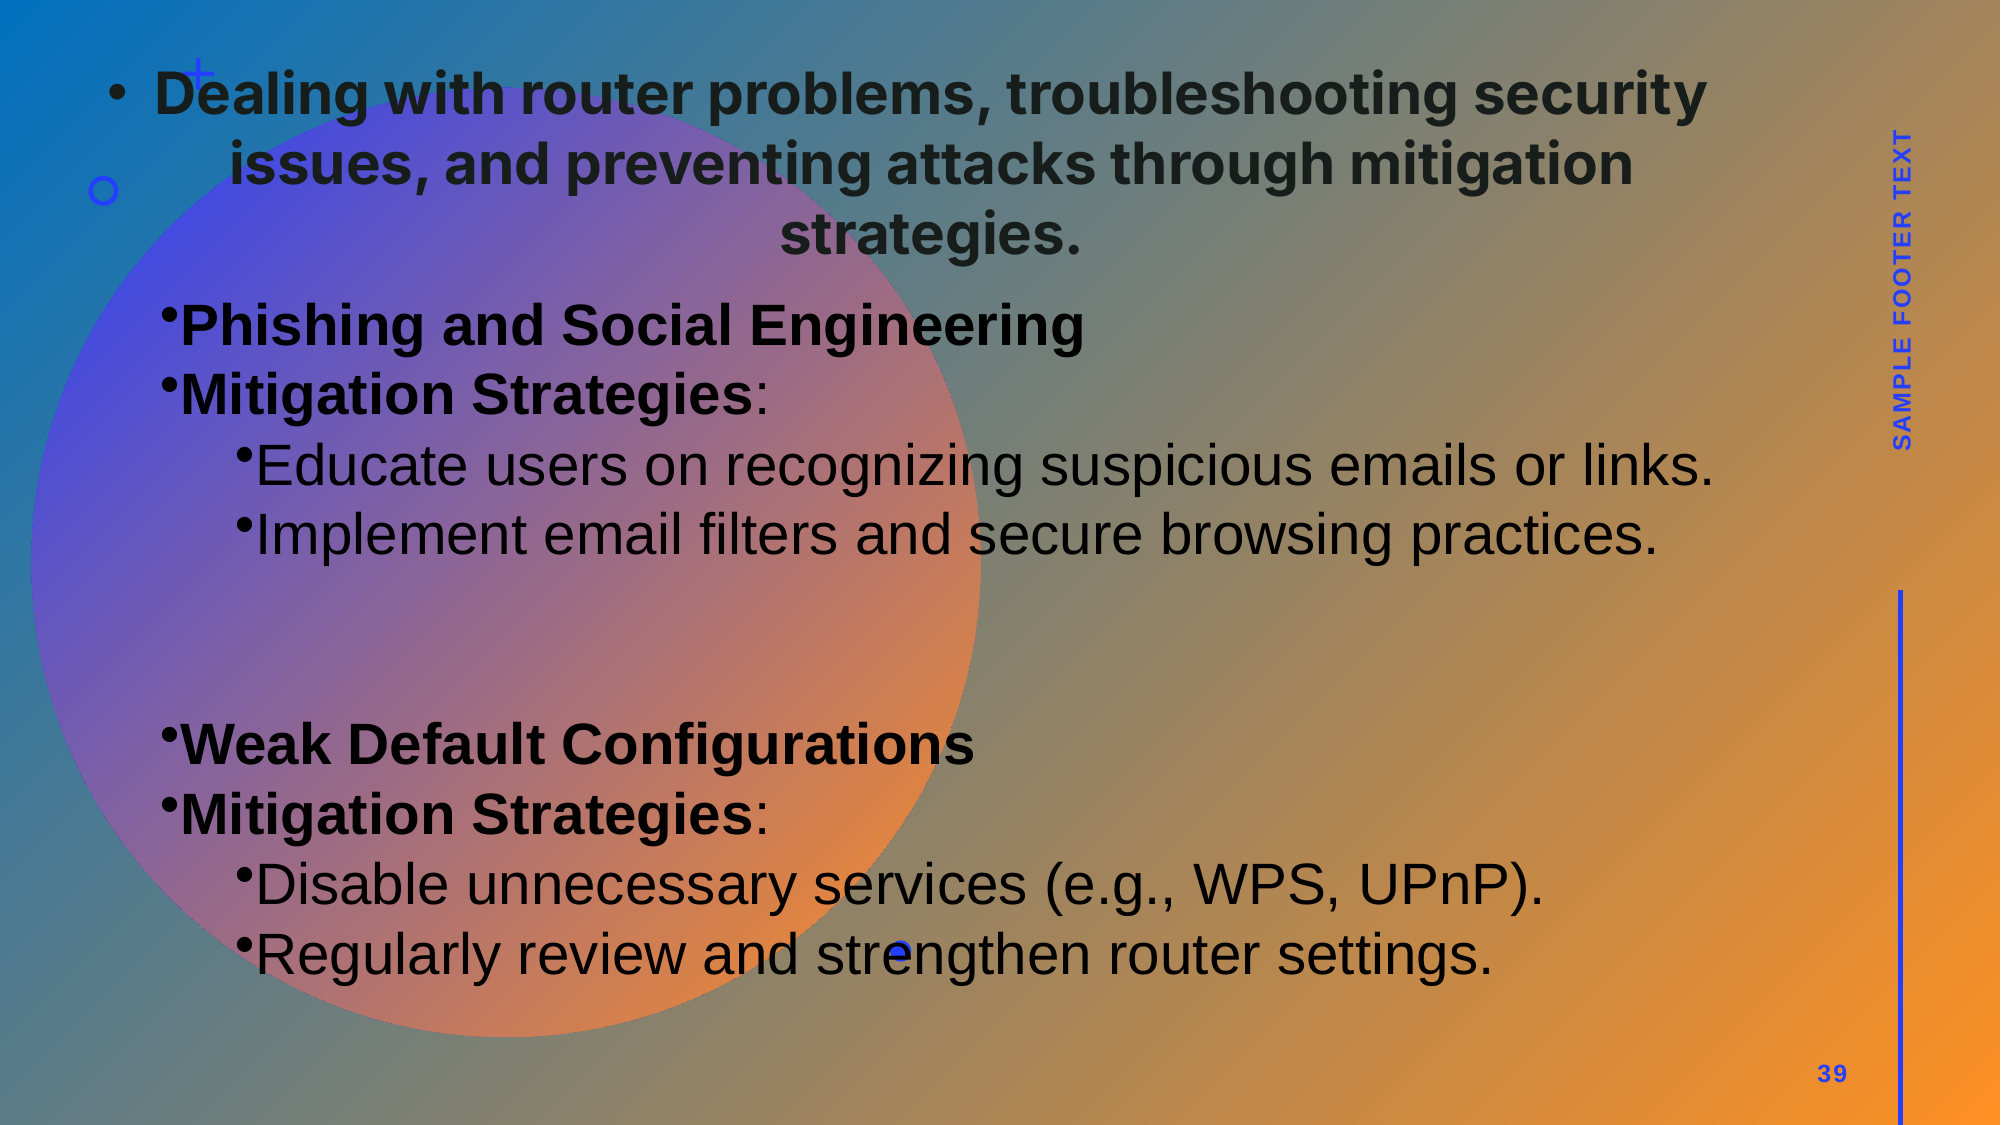

Dealing with router problems, troubleshooting security issues, and preventing attacks through mitigation strategies.

Sample Footer Text
Phishing and Social Engineering
Mitigation Strategies:
Educate users on recognizing suspicious emails or links.
Implement email filters and secure browsing practices.

Weak Default Configurations
Mitigation Strategies:
Disable unnecessary services (e.g., WPS, UPnP).
Regularly review and strengthen router settings.

39